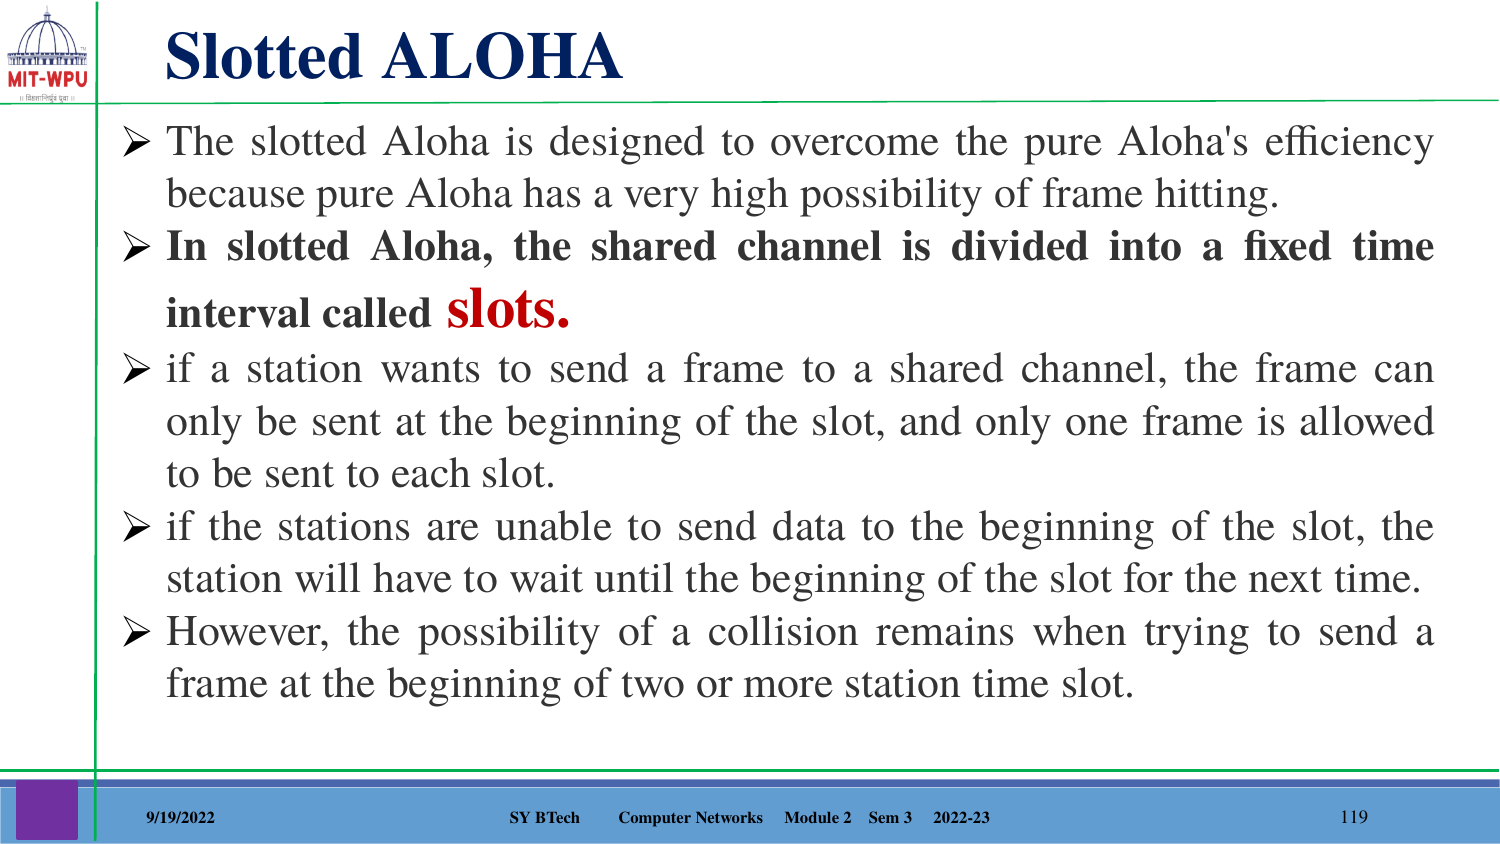

Slotted ALOHA
The slotted Aloha is designed to overcome the pure Aloha's efficiency because pure Aloha has a very high possibility of frame hitting.
In slotted Aloha, the shared channel is divided into a fixed time interval called slots.
if a station wants to send a frame to a shared channel, the frame can only be sent at the beginning of the slot, and only one frame is allowed to be sent to each slot.
if the stations are unable to send data to the beginning of the slot, the station will have to wait until the beginning of the slot for the next time.
However, the possibility of a collision remains when trying to send a frame at the beginning of two or more station time slot.

9/19/2022
SY BTech         Computer Networks     Module 2    Sem 3     2022-23
119